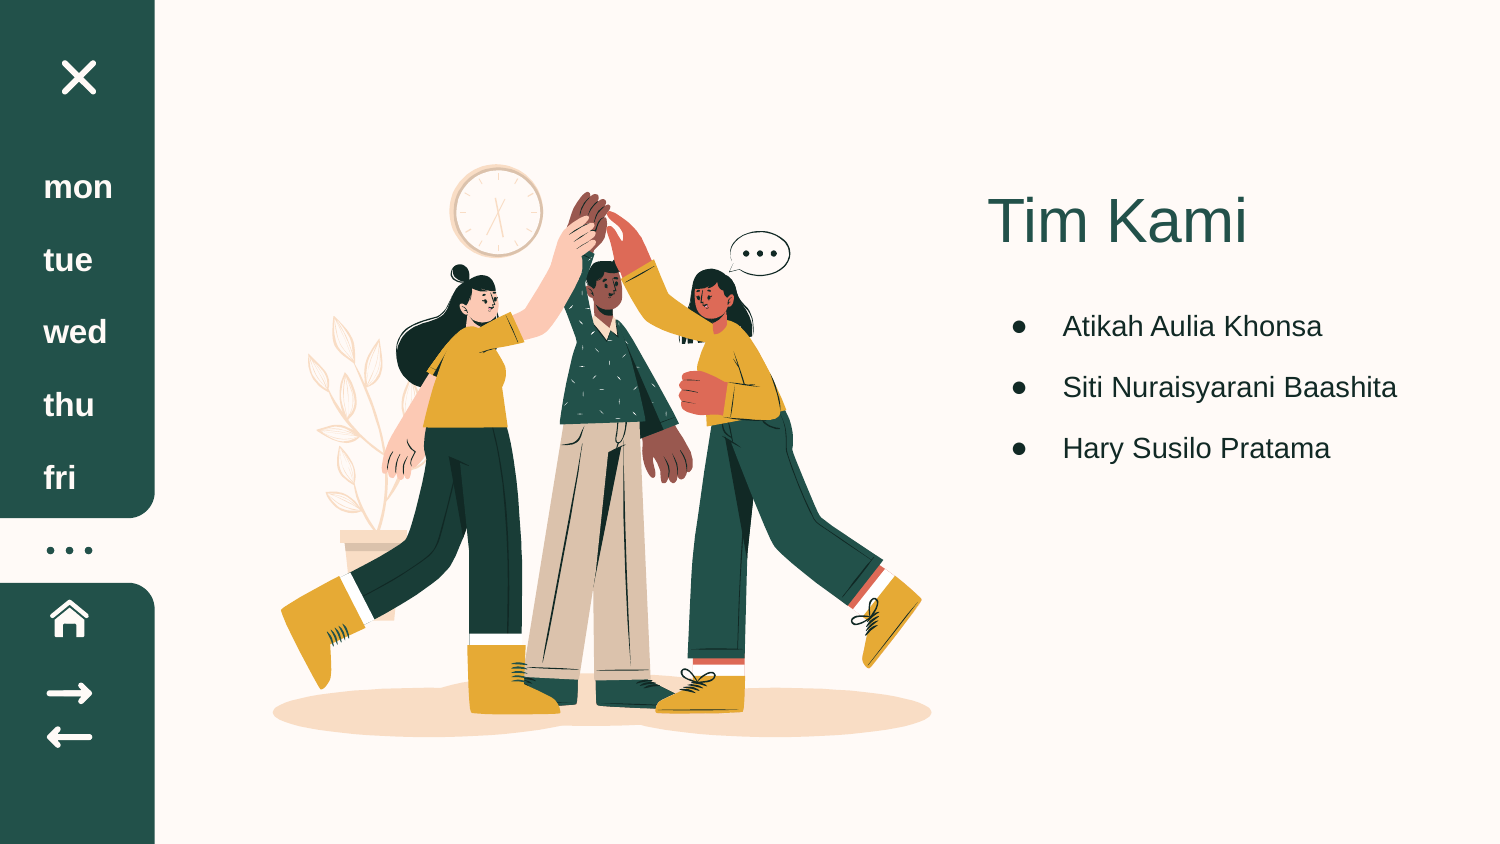

# Tim Kami
mon

tue
Atikah Aulia Khonsa
Siti Nuraisyarani Baashita
Hary Susilo Pratama
wed
thu
fri